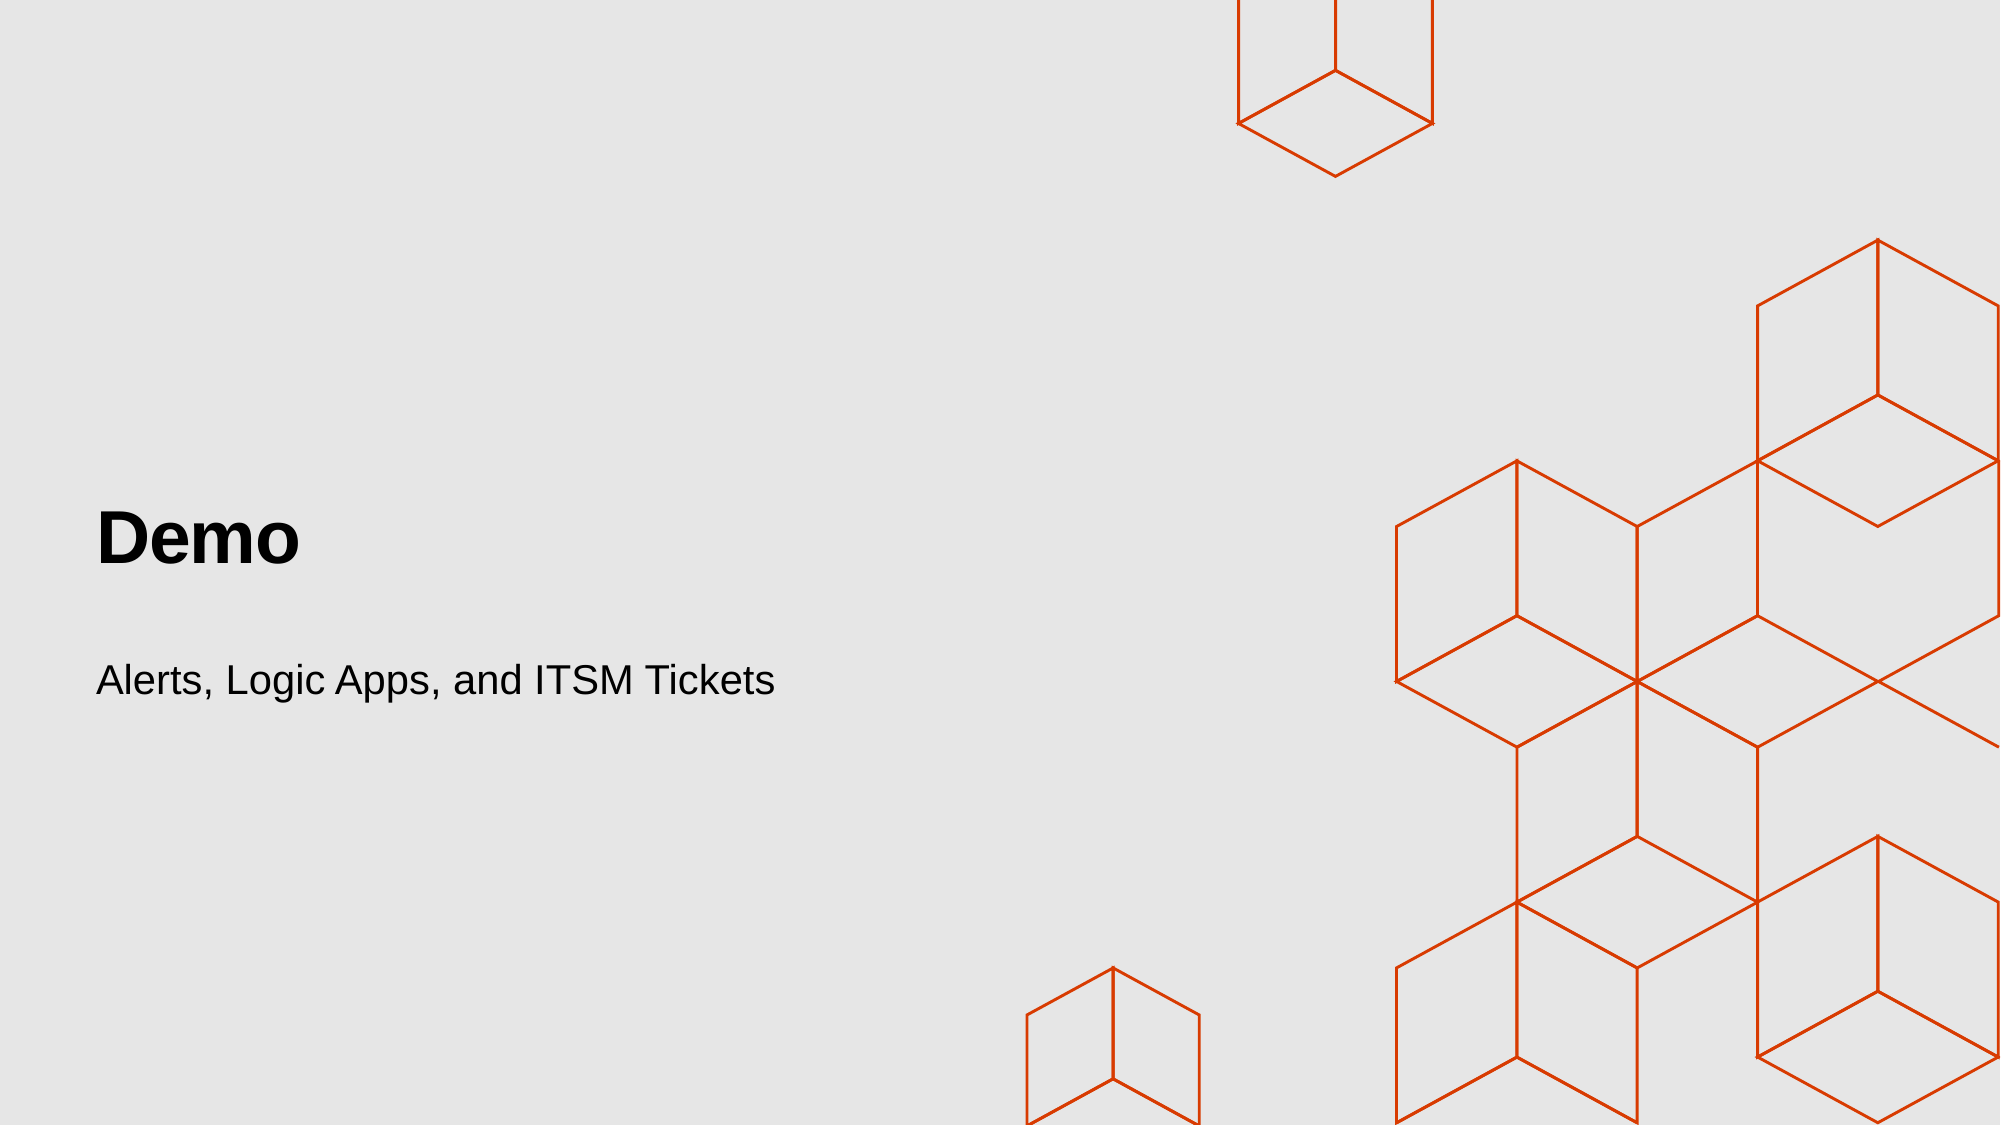

# Demo
Alerts, Logic Apps, and ITSM Tickets